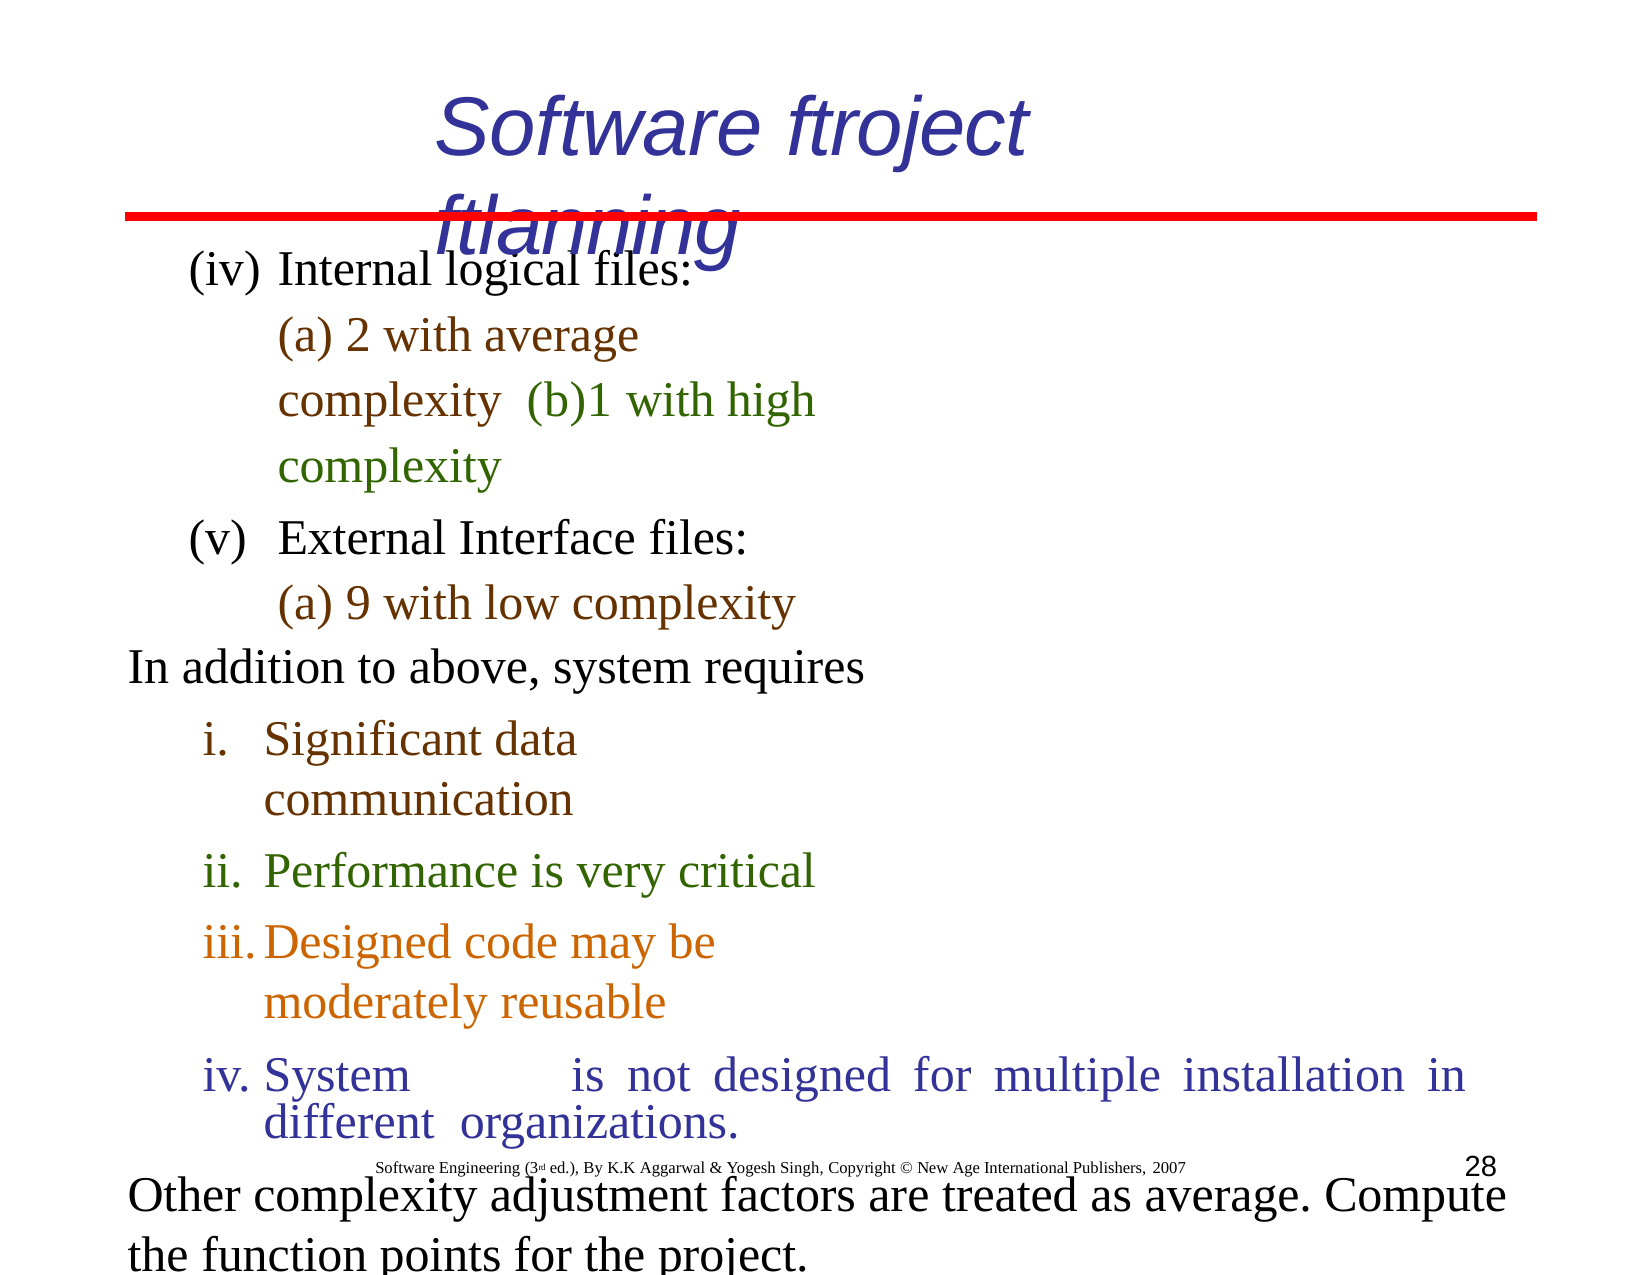

# Software ftroject ftlanning

Internal logical files:
(a) 2 with average complexity  (b)1 with high complexity
External Interface files:
(a) 9 with low complexity
In addition to above, system requires
Significant data communication
Performance is very critical
Designed code may be moderately reusable
System	is	not	designed	for	multiple	installation	in	different  organizations.
Other complexity adjustment factors are treated as average. Compute  the function points for the project.
28
Software Engineering (3rd  ed.), By K.K Aggarwal & Yogesh Singh, Copyright © New Age International Publishers, 2007